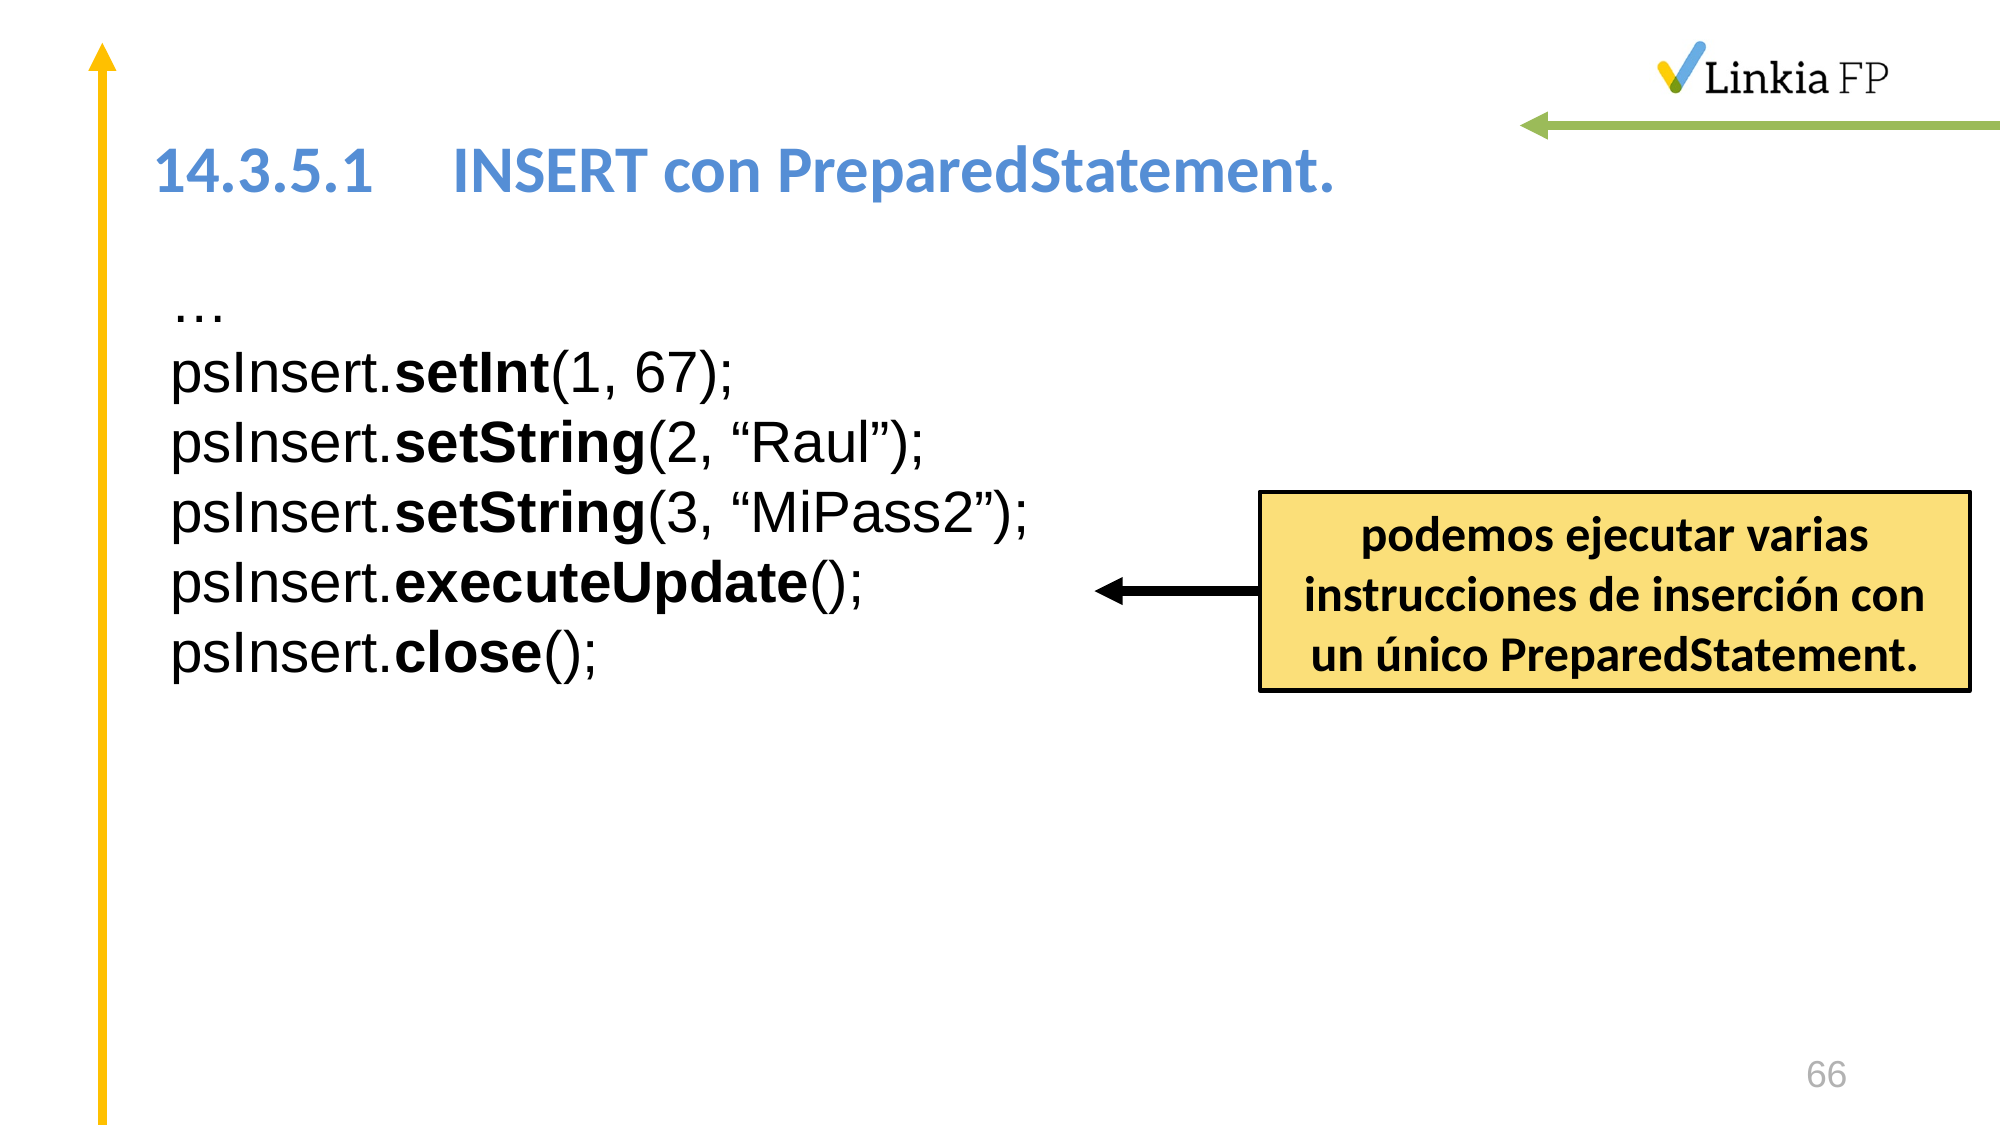

# 14.3.5.1	INSERT con PreparedStatement.
…
psInsert.setInt(1, 67);
psInsert.setString(2, “Raul”);
psInsert.setString(3, “MiPass2”);
psInsert.executeUpdate();
psInsert.close();

podemos ejecutar varias instrucciones de inserción con un único PreparedStatement.
66